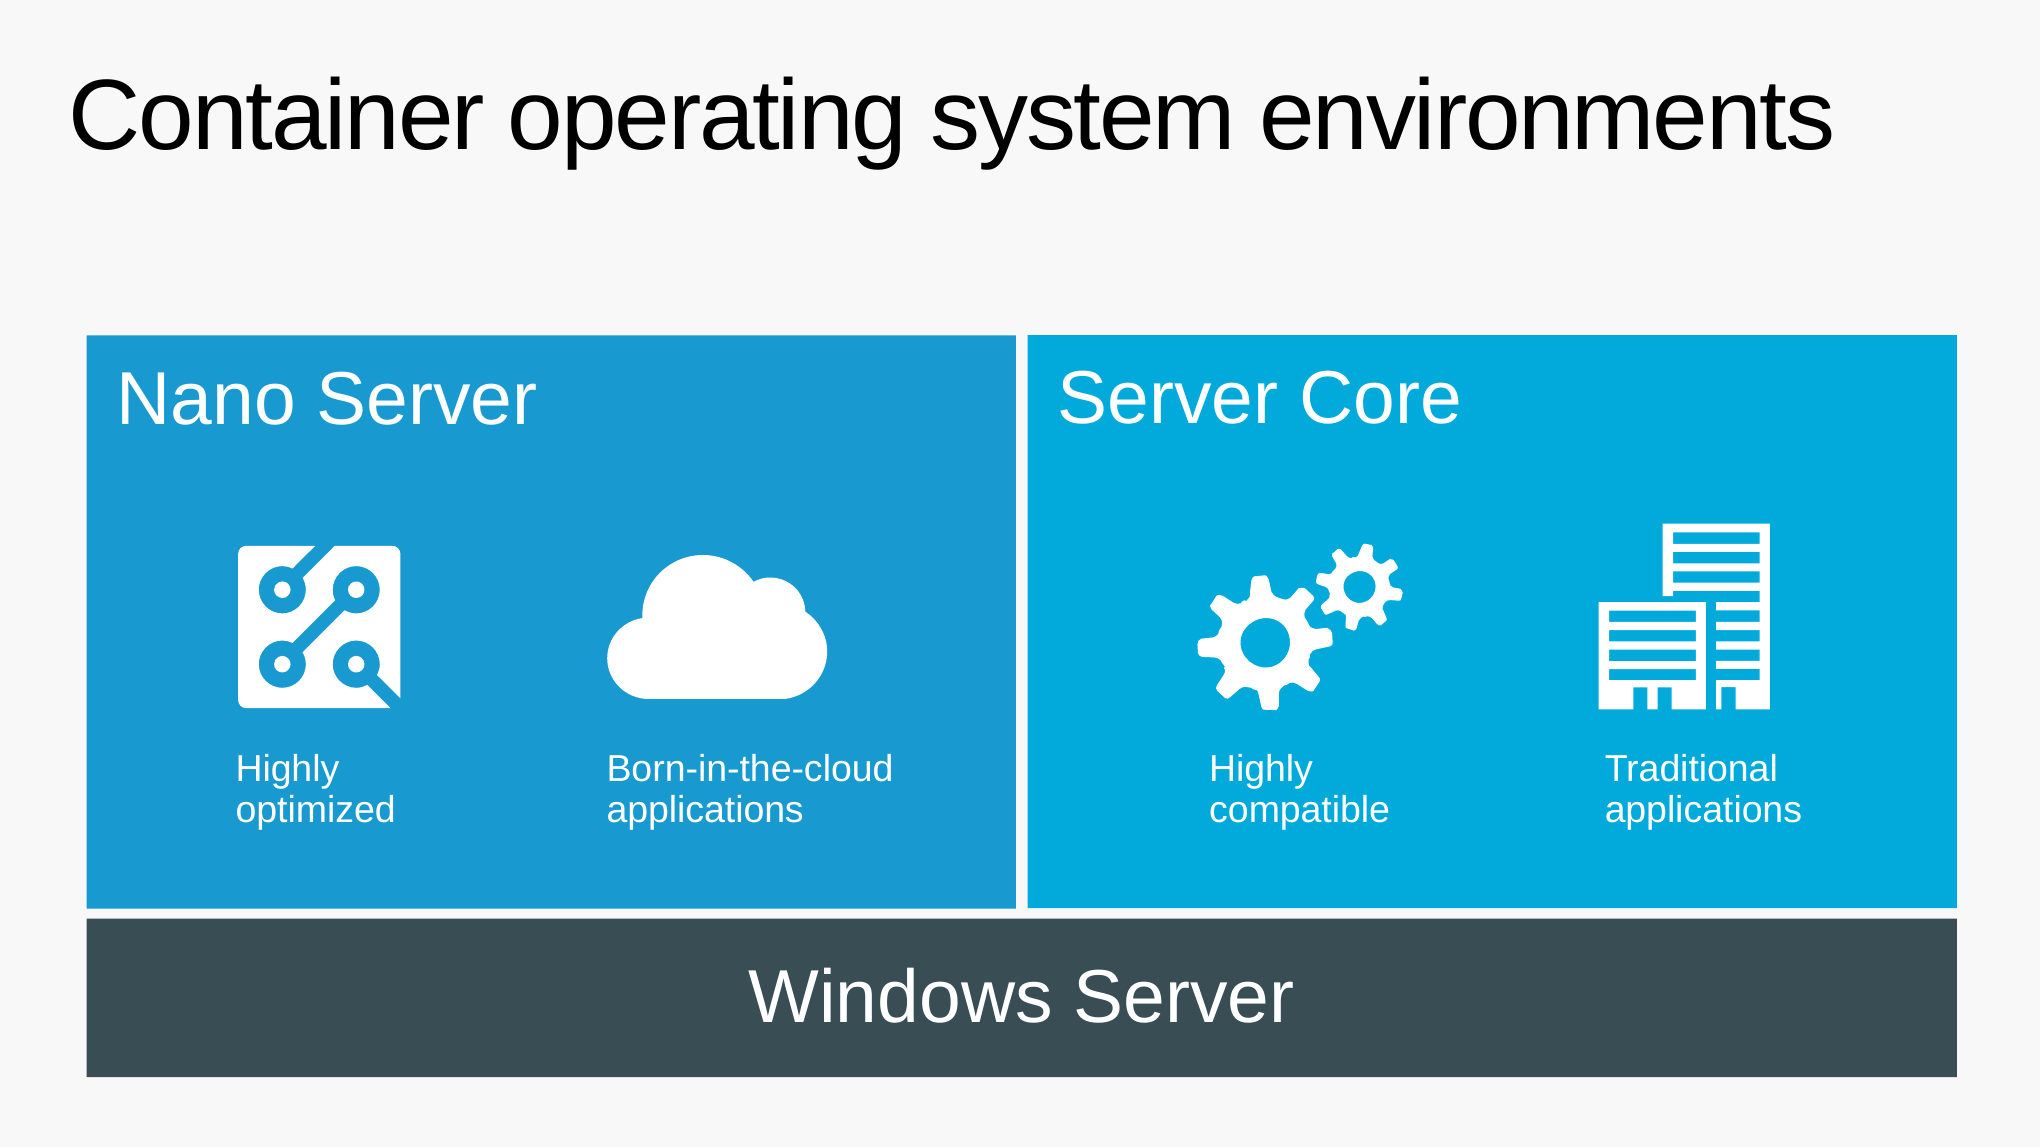

# Container operating system environments
Server Core
Nano Server

Highly
optimized
Born-in-the-cloud applications
Highly
compatible
Traditional
applications
Windows Server